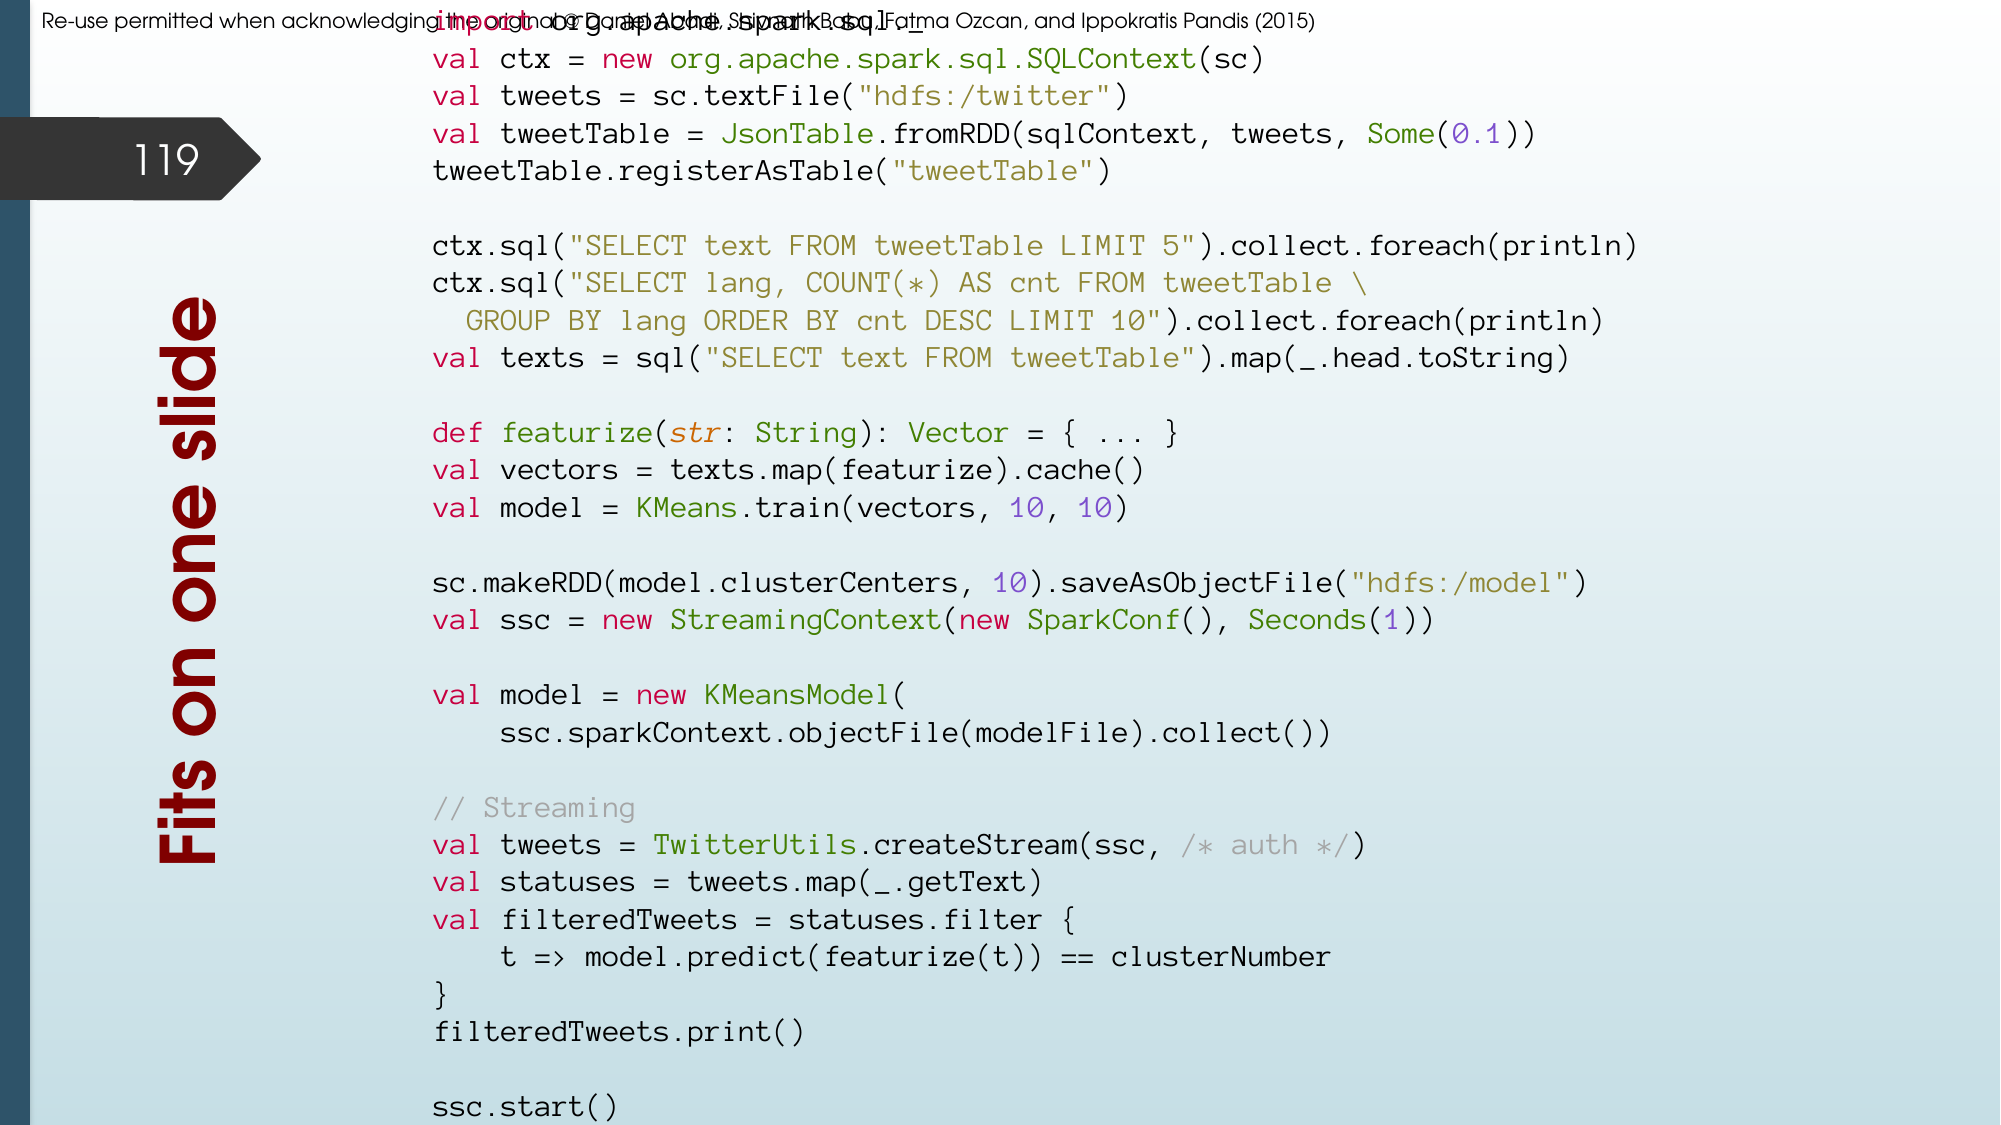

import org.apache.spark.sql._
val ctx = new org.apache.spark.sql.SQLContext(sc)
val tweets = sc.textFile("hdfs:/twitter")
val tweetTable = JsonTable.fromRDD(sqlContext, tweets, Some(0.1))
tweetTable.registerAsTable("tweetTable")

ctx.sql("SELECT text FROM tweetTable LIMIT 5").collect.foreach(println)
ctx.sql("SELECT lang, COUNT(*) AS cnt FROM tweetTable \
  GROUP BY lang ORDER BY cnt DESC LIMIT 10").collect.foreach(println)
val texts = sql("SELECT text FROM tweetTable").map(_.head.toString)

def featurize(str: String): Vector = { ... }
val vectors = texts.map(featurize).cache()
val model = KMeans.train(vectors, 10, 10)

sc.makeRDD(model.clusterCenters, 10).saveAsObjectFile("hdfs:/model")
val ssc = new StreamingContext(new SparkConf(), Seconds(1))

val model = new KMeansModel(
    ssc.sparkContext.objectFile(modelFile).collect())

// Streaming
val tweets = TwitterUtils.createStream(ssc, /* auth */)
val statuses = tweets.map(_.getText)
val filteredTweets = statuses.filter {
    t => model.predict(featurize(t)) == clusterNumber
}
filteredTweets.print()

ssc.start()

119
Fits on one slide